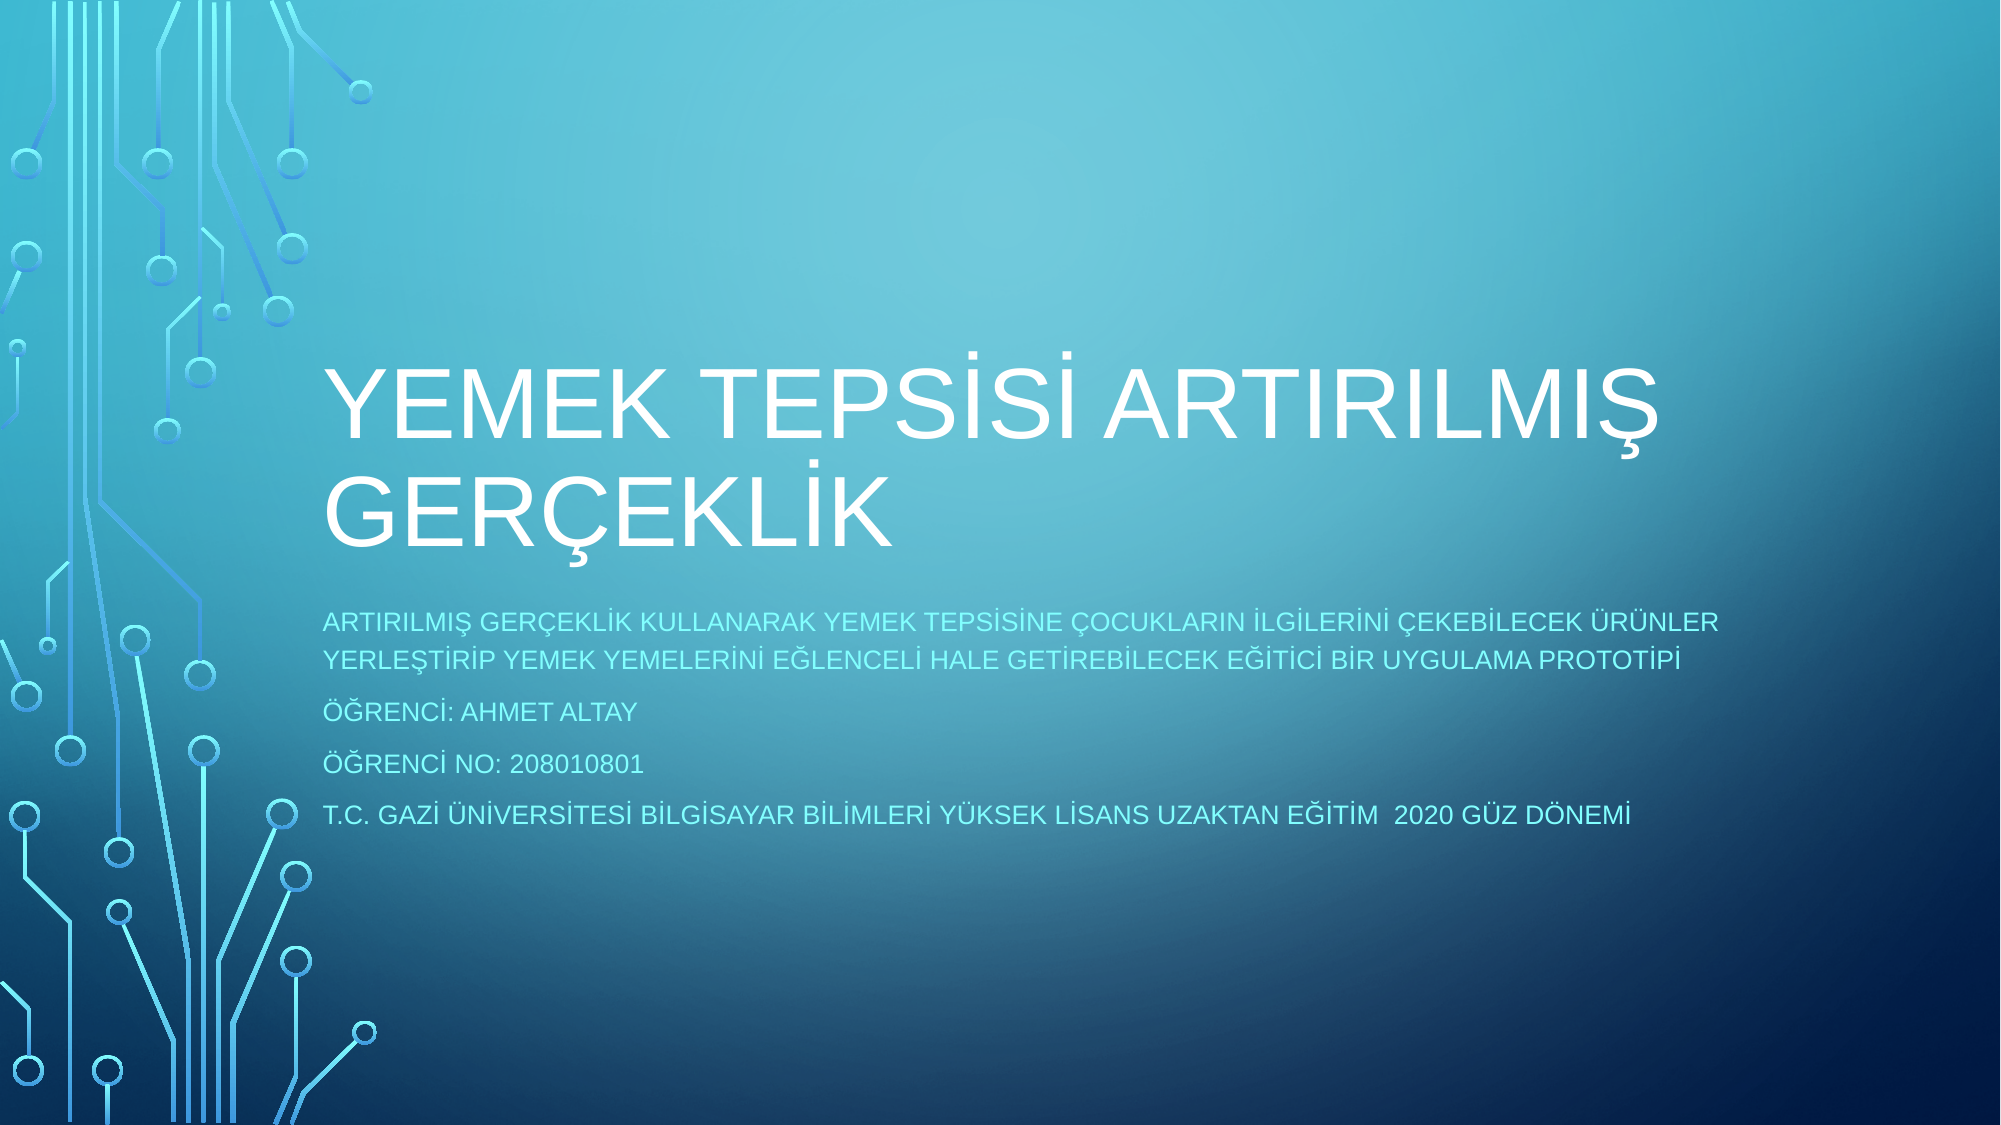

# Yemek Tepsisi Artırılmış Gerçeklik
Artırılmış Gerçeklik Kullanarak Yemek Tepsisine çocukların ilgilerini çekebilecek ürünler yerleştirip yemek yemelerini eğlenceli hale getirebilecek eğitici bir uygulama prototipi
Öğrenci: ahmet altay
Öğrenci no: 208010801
T.C. GAZİ ÜNİVERSİTESİ bilgisayar bilimleri YÜKSEK LİSANS uzaktan eğitim  2020 GÜZ DÖNEMİ